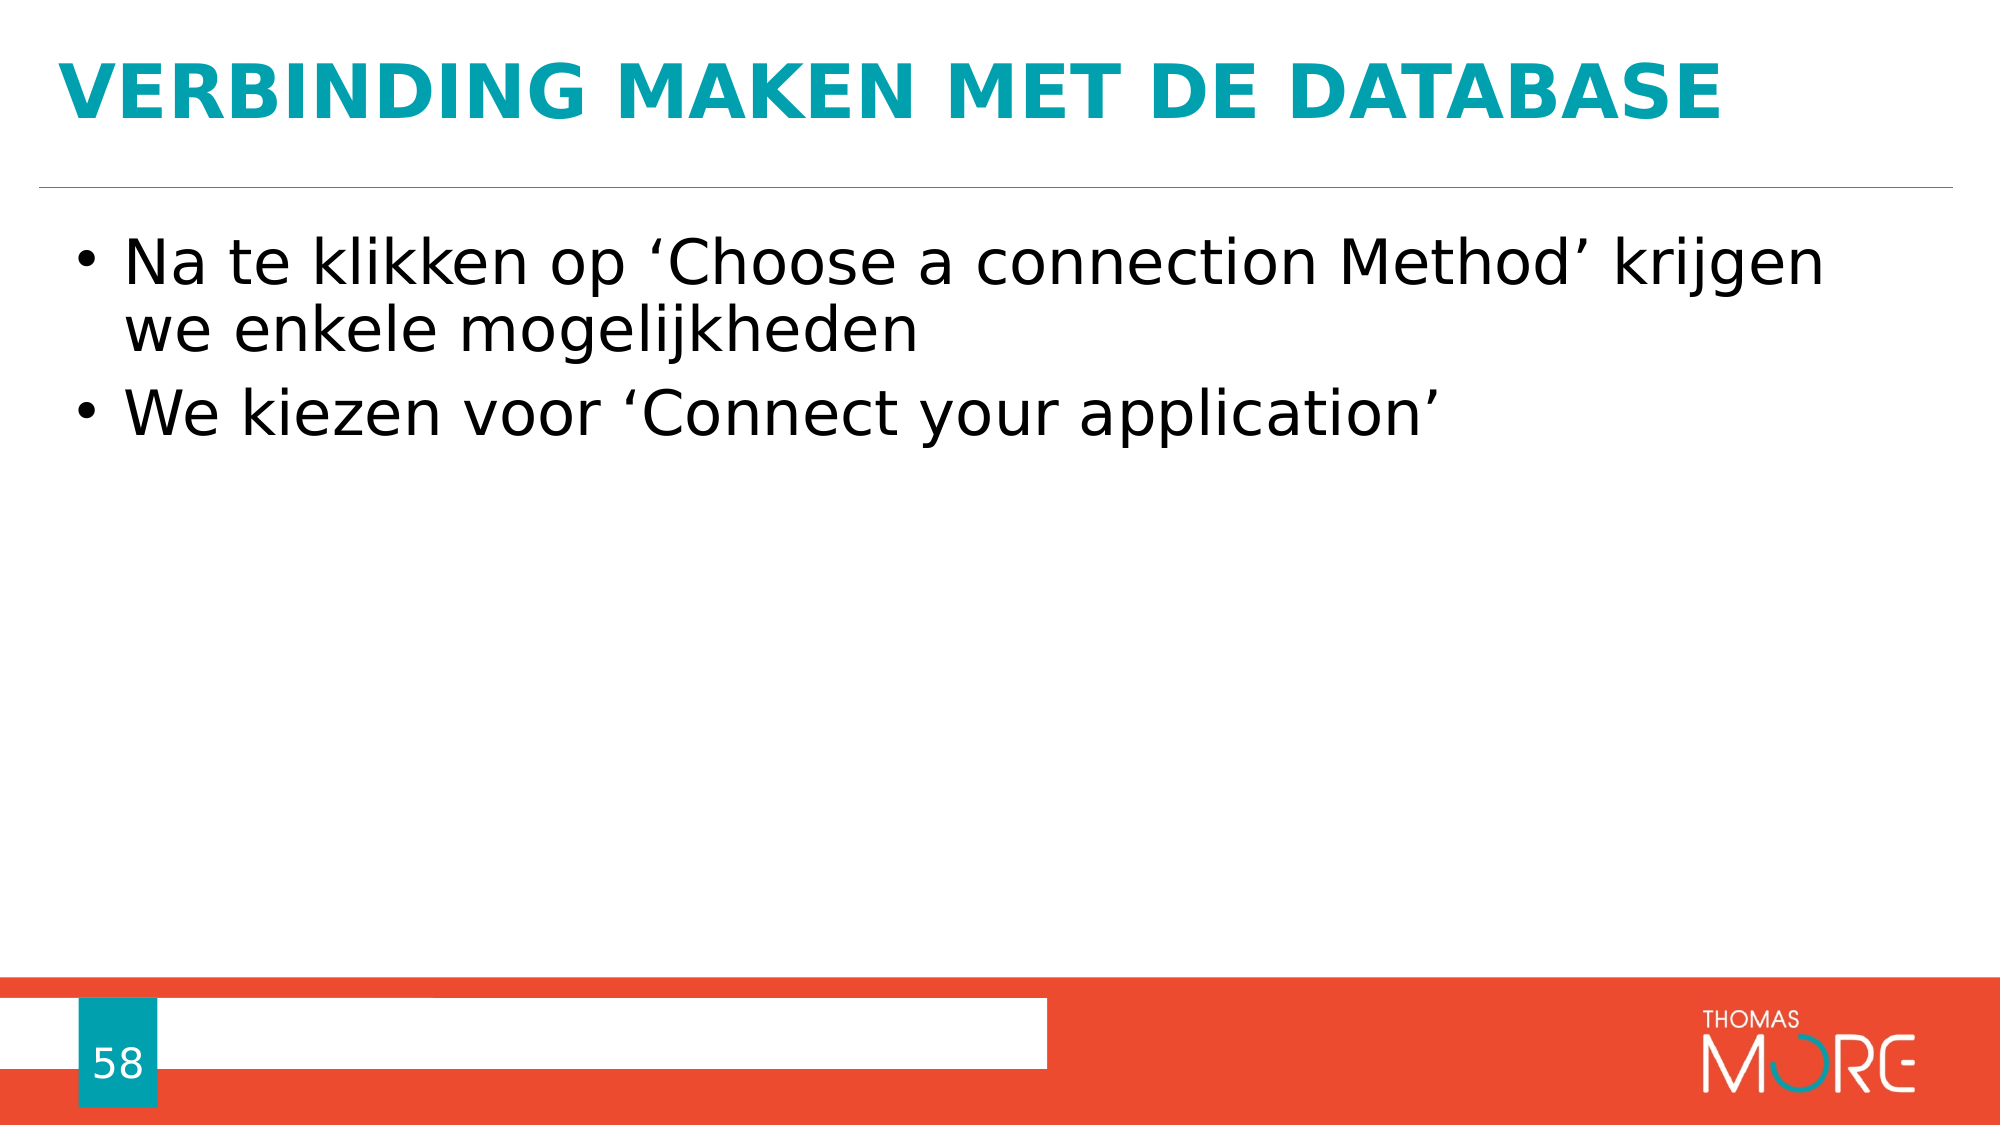

# Verbinding maken met de database
Na te klikken op ‘Choose a connection Method’ krijgen we enkele mogelijkheden
We kiezen voor ‘Connect your application’
58